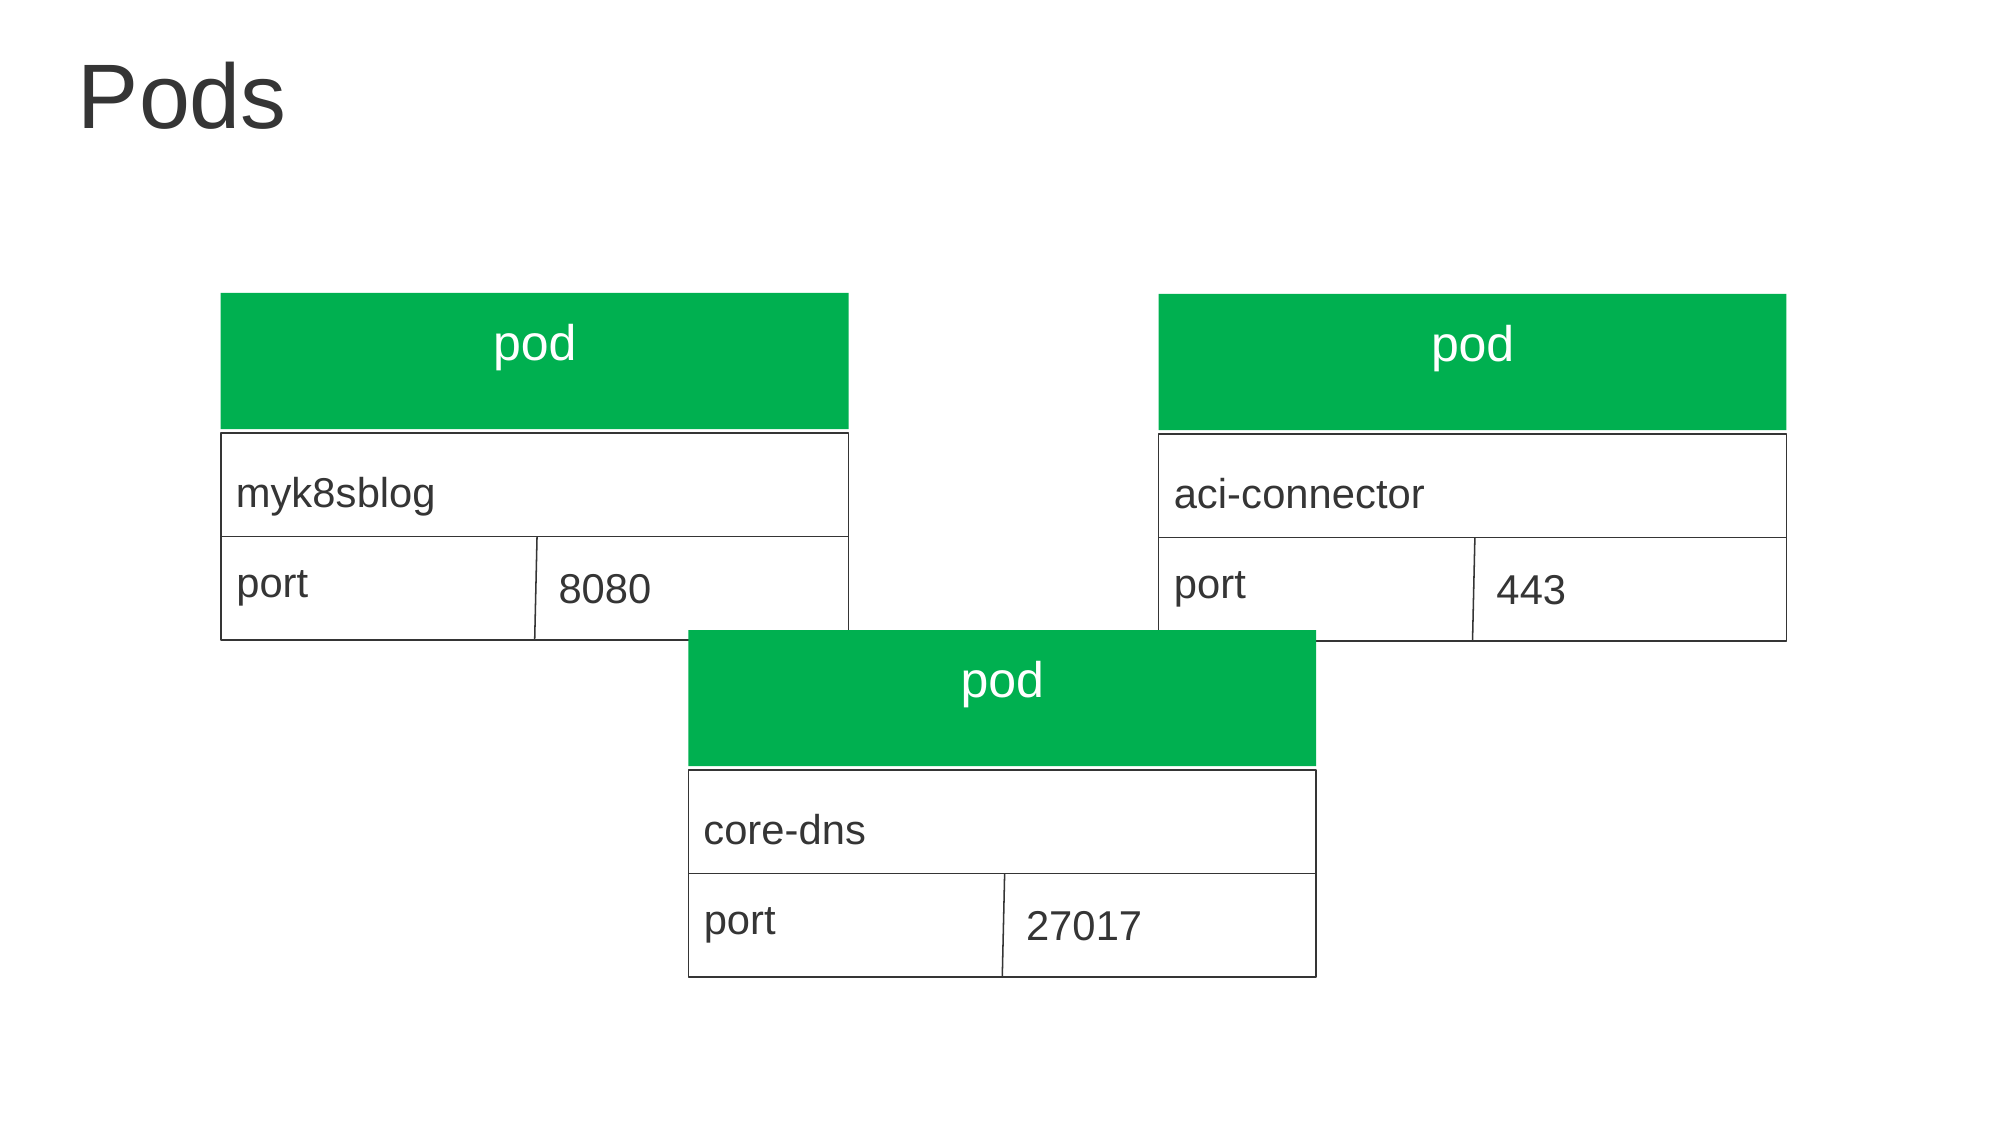

Pods
pod

myk8sblog
port
8080
pod

aci-connector
port
443
pod

core-dns
port
27017